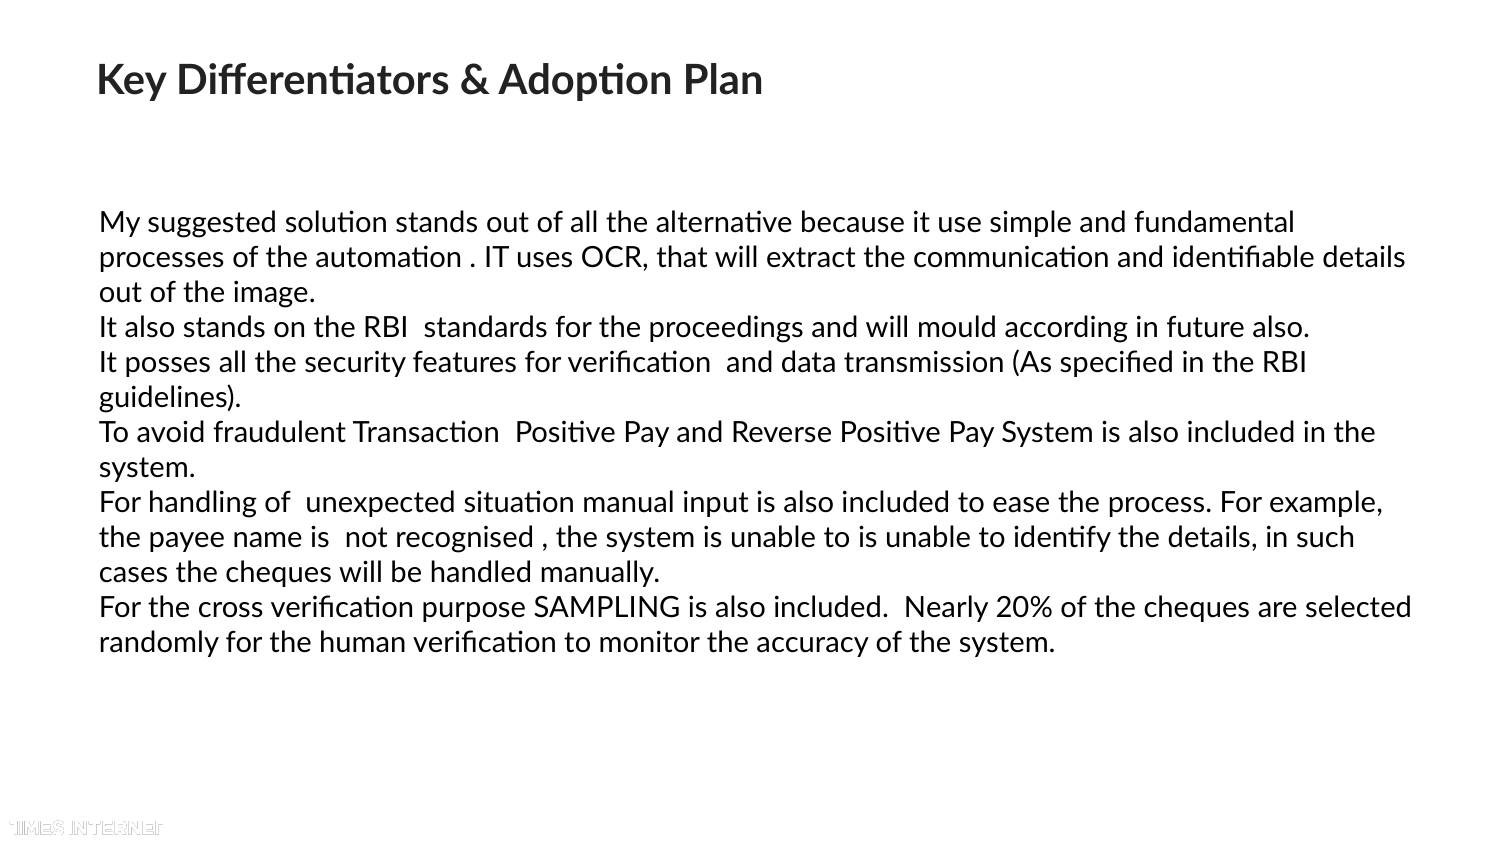

# Key Differentiators & Adoption Plan
My suggested solution stands out of all the alternative because it use simple and fundamental processes of the automation . IT uses OCR, that will extract the communication and identifiable details out of the image.
It also stands on the RBI  standards for the proceedings and will mould according in future also.
It posses all the security features for verification  and data transmission (As specified in the RBI guidelines).
To avoid fraudulent Transaction  Positive Pay and Reverse Positive Pay System is also included in the system.
For handling of  unexpected situation manual input is also included to ease the process. For example, the payee name is  not recognised , the system is unable to is unable to identify the details, in such cases the cheques will be handled manually.
For the cross verification purpose SAMPLING is also included.  Nearly 20% of the cheques are selected randomly for the human verification to monitor the accuracy of the system.